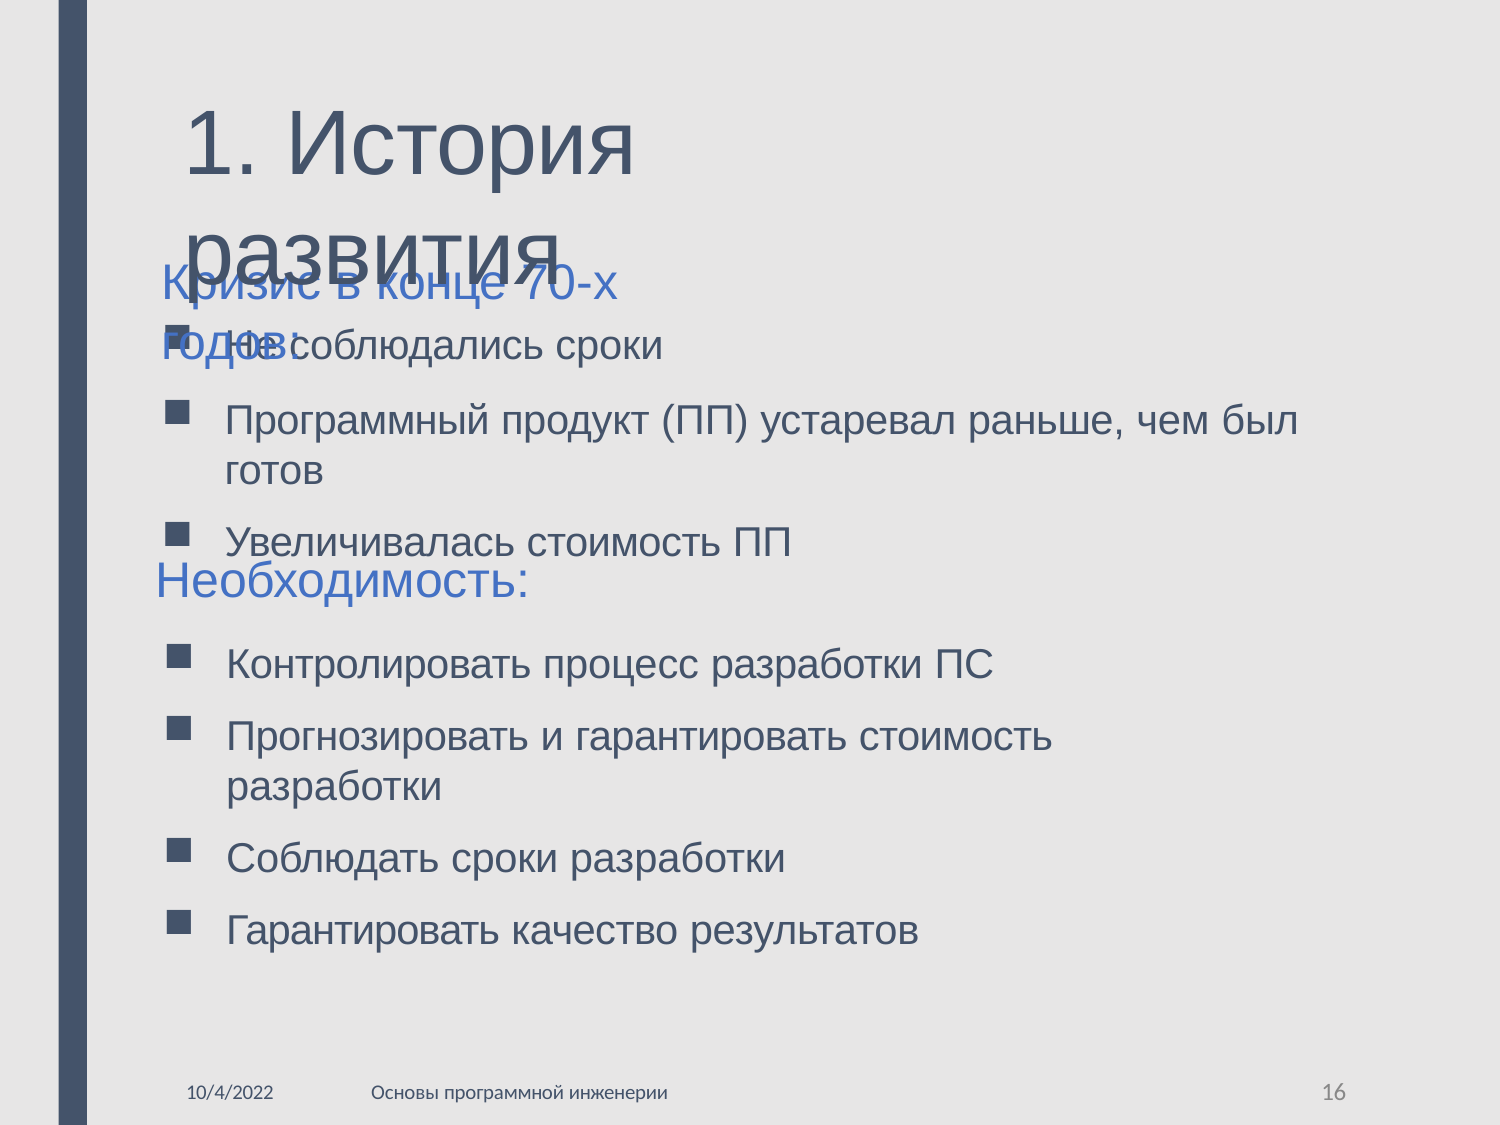

# 1. История развития
Кризис в конце 70-х годов:
Не соблюдались сроки
Программный продукт (ПП) устаревал раньше, чем был готов
Увеличивалась стоимость ПП
Необходимость:
Контролировать процесс разработки ПС
Прогнозировать и гарантировать стоимость разработки
Соблюдать сроки разработки
Гарантировать качество результатов
16
10/4/2022
Основы программной инженерии